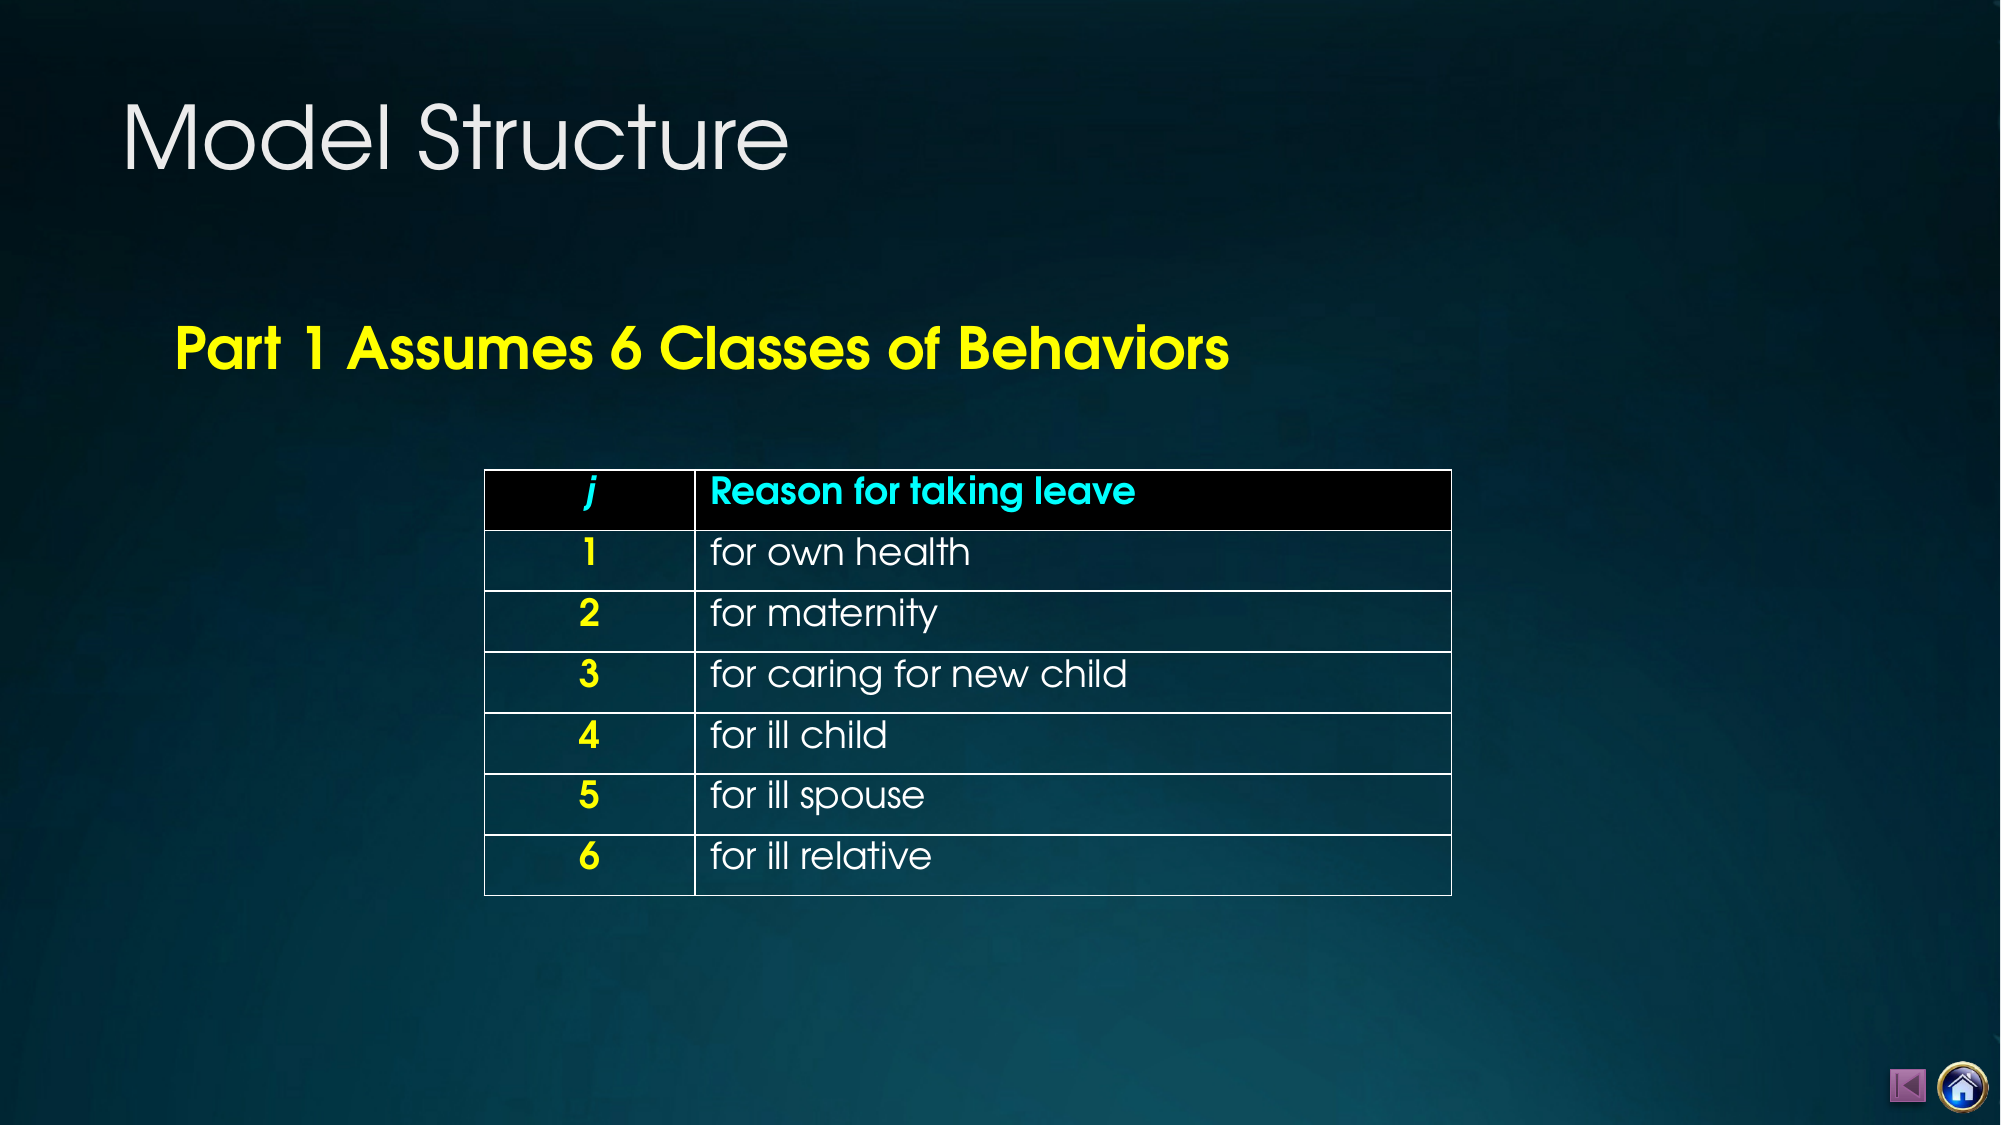

# Model Structure

Part 1 Assumes 6 Classes of Behaviors

| j | Reason for taking leave |
| --- | --- |
| 1 | for own health |
| 2 | for maternity |
| 3 | for caring for new child |
| 4 | for ill child |
| 5 | for ill spouse |
| 6 | for ill relative |